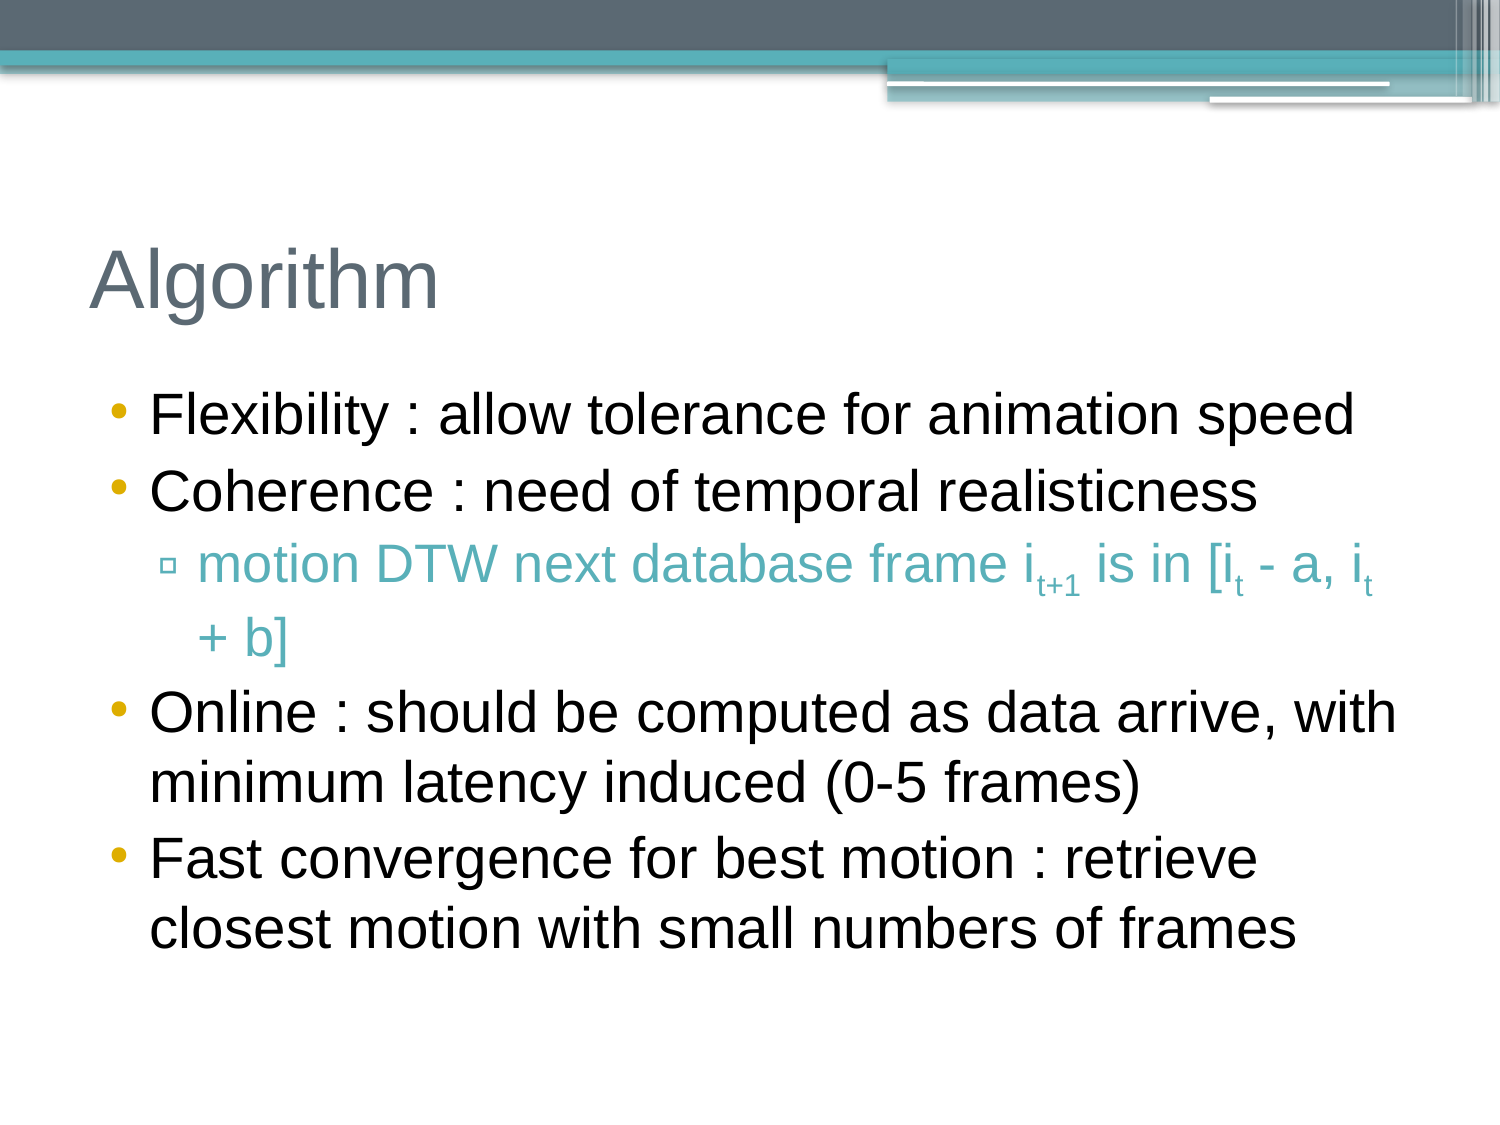

# Algorithm
Flexibility : allow tolerance for animation speed
Coherence : need of temporal realisticness
motion DTW next database frame it+1 is in [it - a, it + b]
Online : should be computed as data arrive, with minimum latency induced (0-5 frames)
Fast convergence for best motion : retrieve closest motion with small numbers of frames